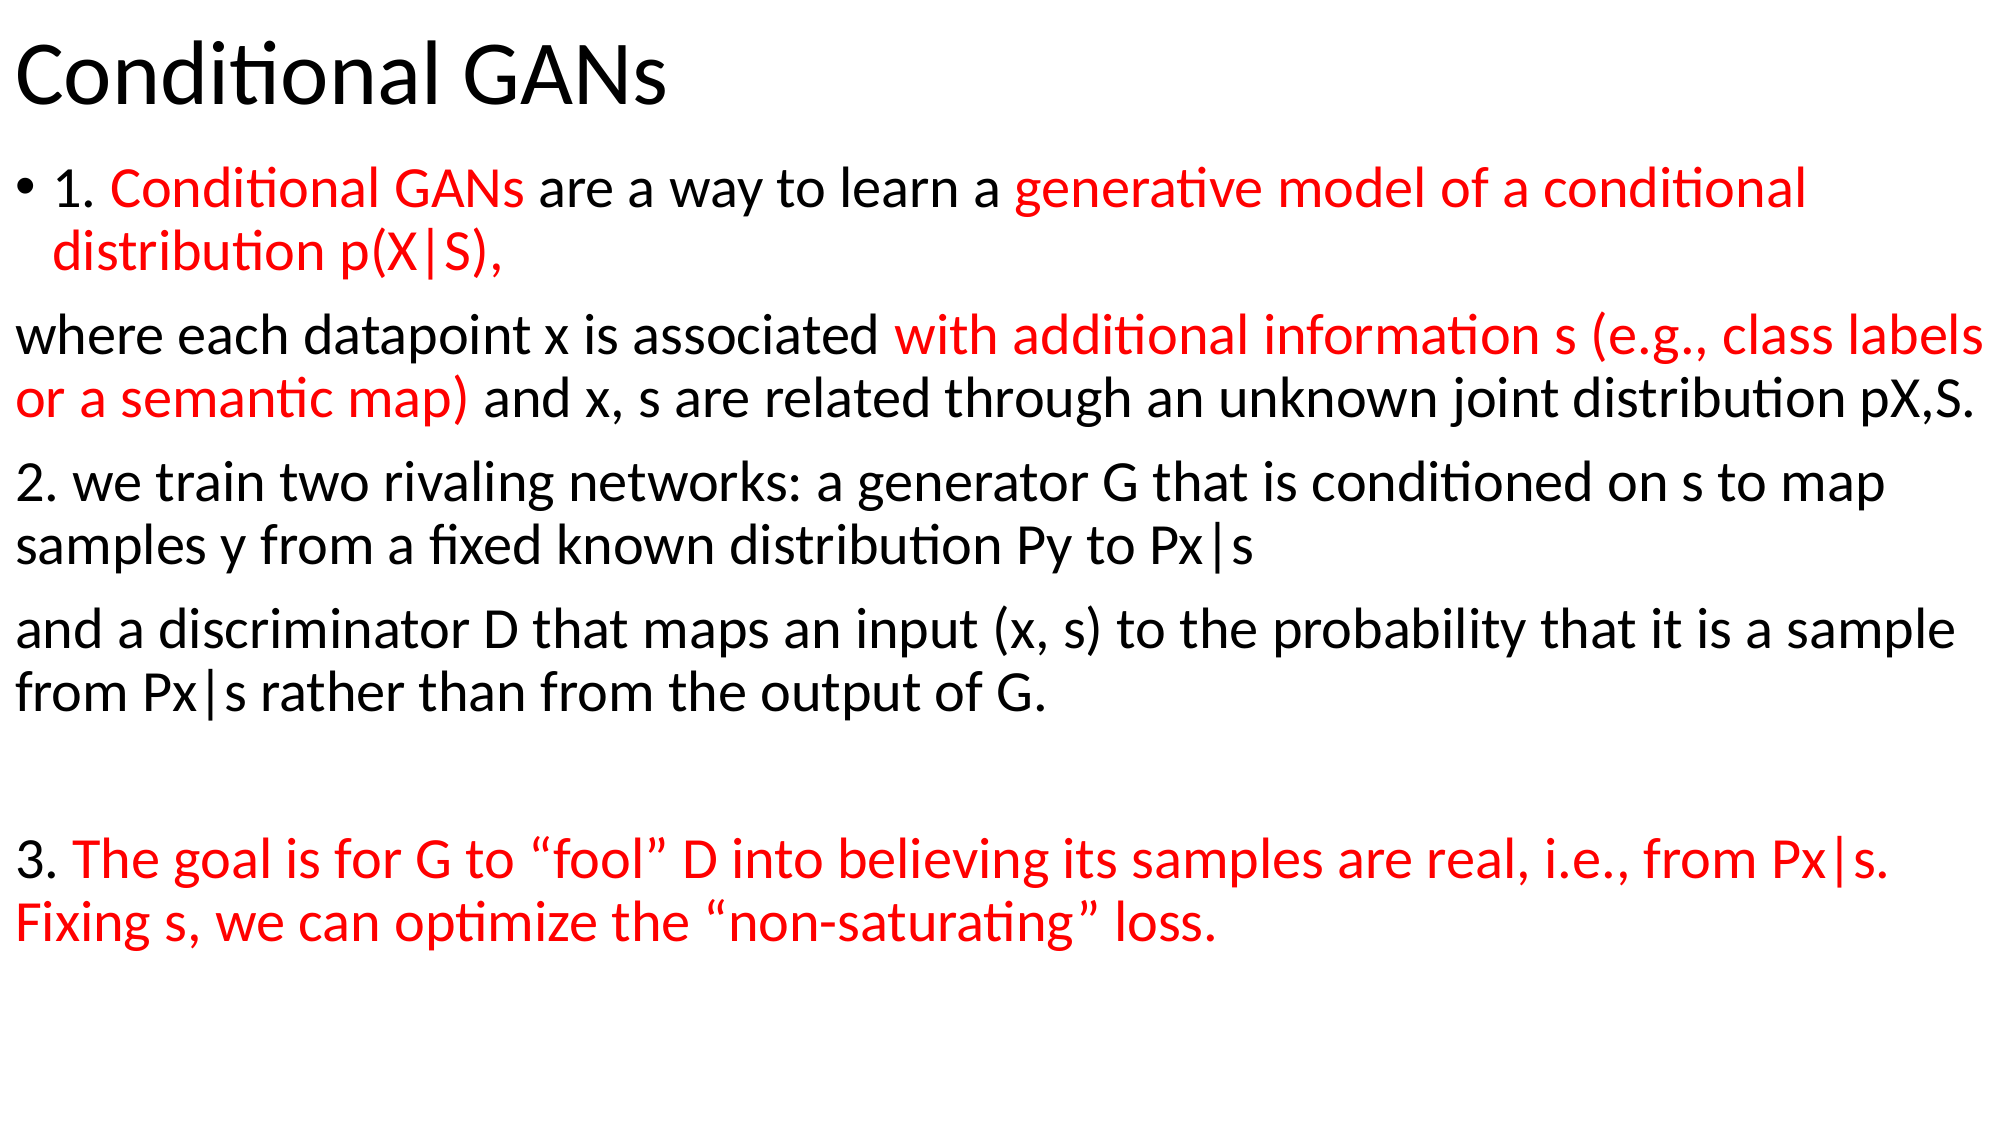

# Conditional GANs
1. Conditional GANs are a way to learn a generative model of a conditional distribution p(X|S),
where each datapoint x is associated with additional information s (e.g., class labels or a semantic map) and x, s are related through an unknown joint distribution pX,S.
2. we train two rivaling networks: a generator G that is conditioned on s to map samples y from a fixed known distribution Py to Px|s
and a discriminator D that maps an input (x, s) to the probability that it is a sample from Px|s rather than from the output of G.

3. The goal is for G to “fool” D into believing its samples are real, i.e., from Px|s. Fixing s, we can optimize the “non-saturating” loss.